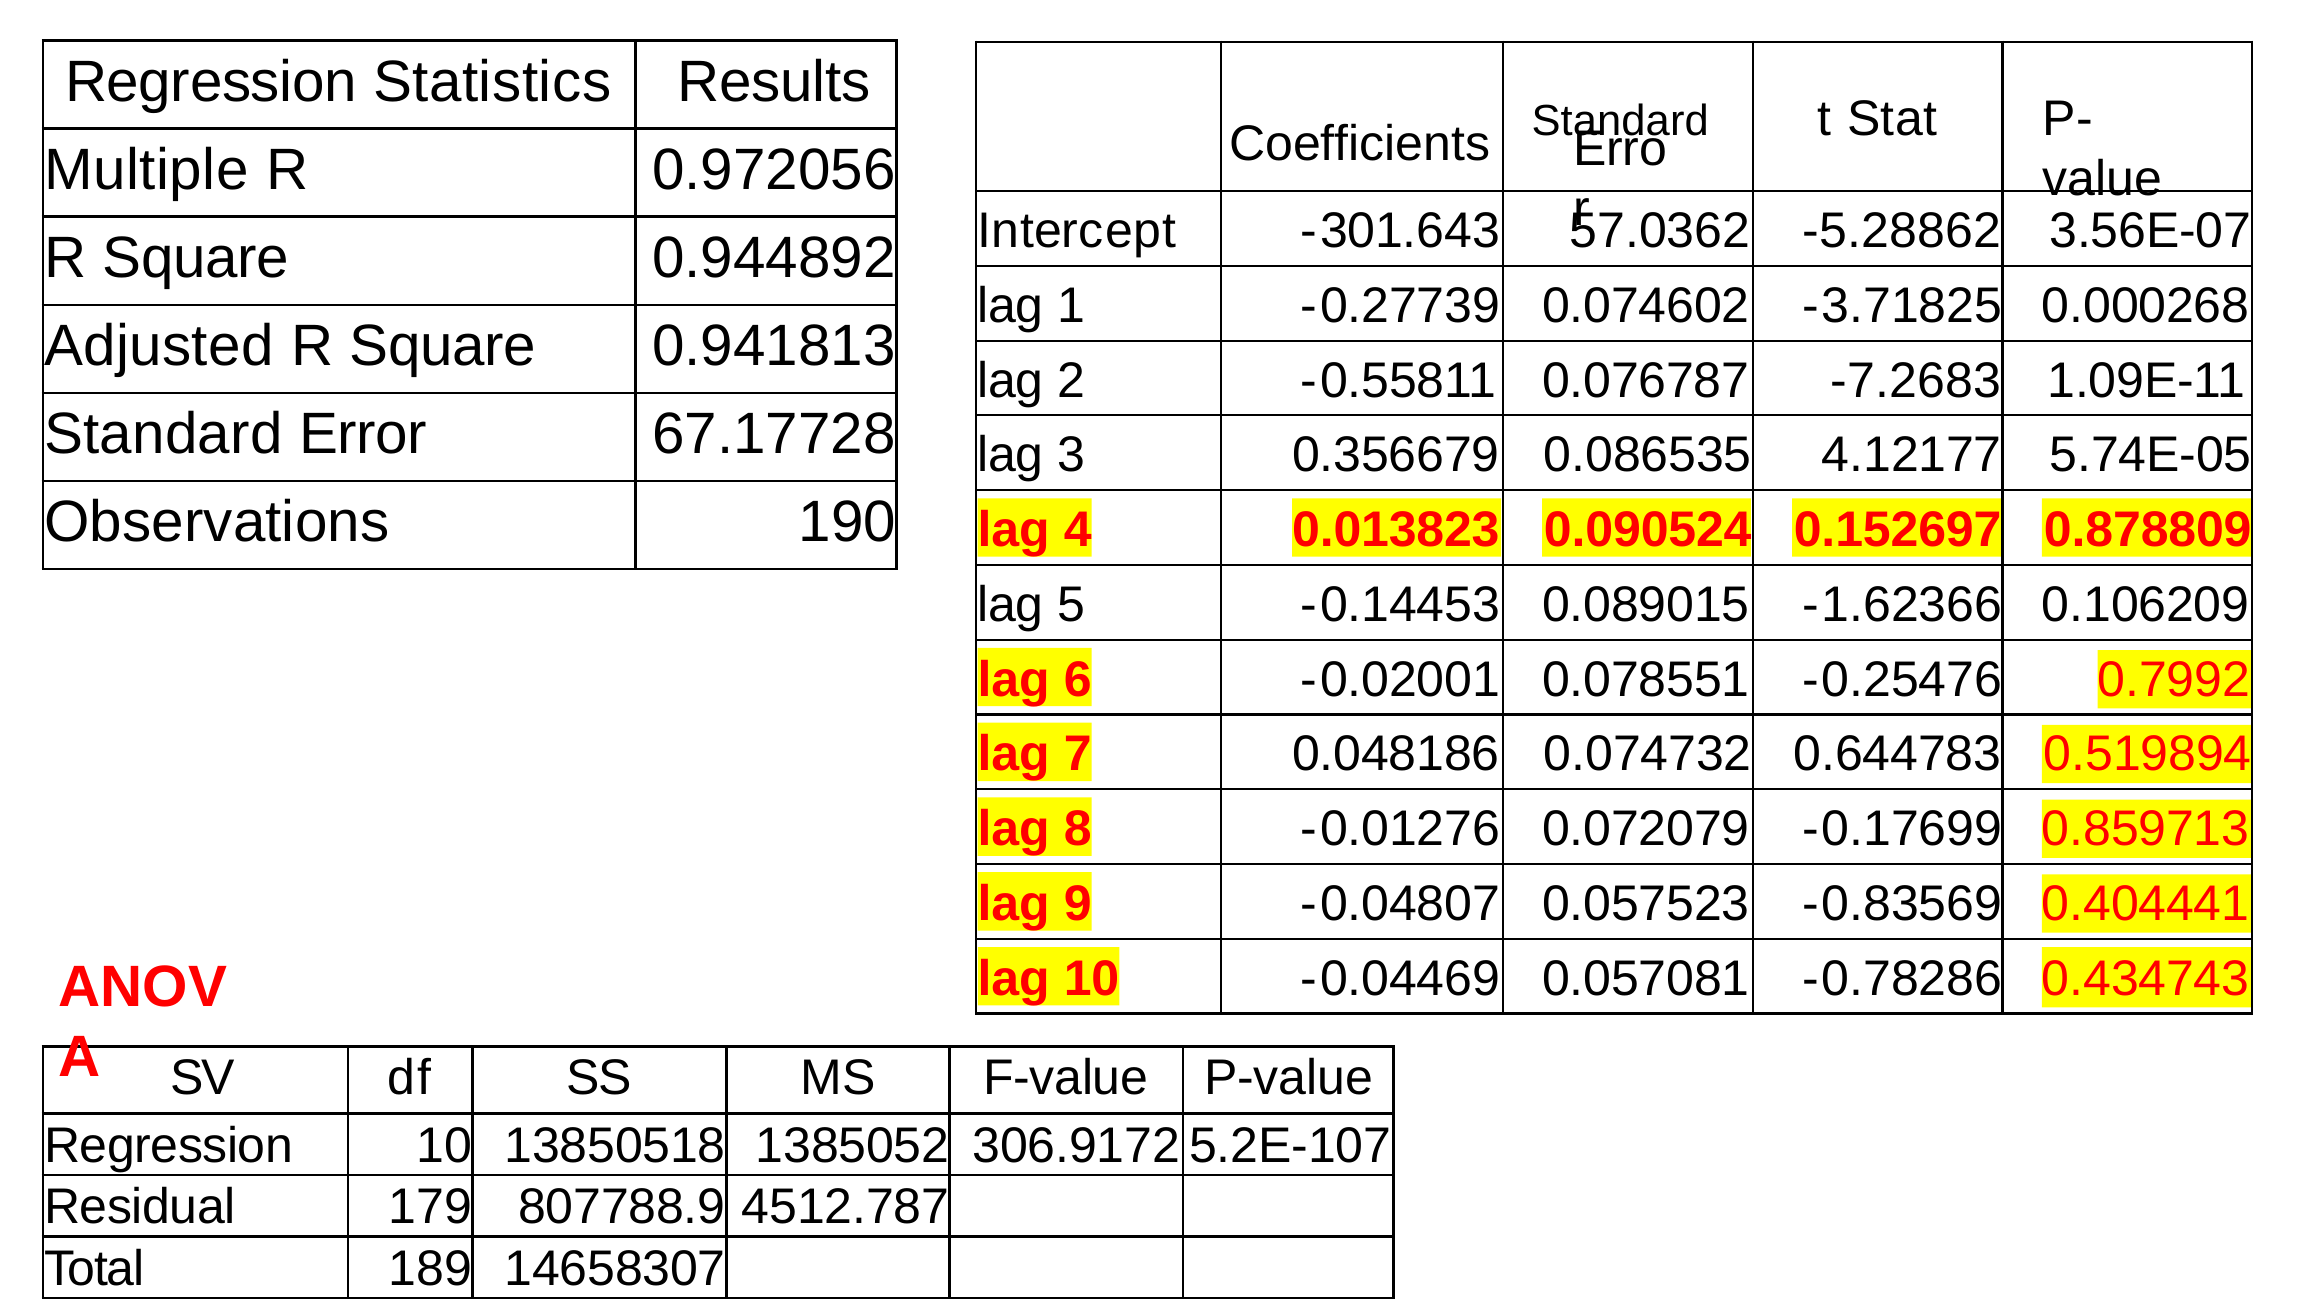

| Regression Statistics | Results |
| --- | --- |
| Multiple R | 0.972056 |
| R Square | 0.944892 |
| Adjusted R Square | 0.941813 |
| Standard Error | 67.17728 |
| Observations | 190 |

# Coefficients	Standard
t Stat
P-value
Error
Intercept
-301.643
57.0362	-5.28862	3.56E-07
lag 1
-0.27739
0.074602	-3.71825
0.000268
lag 2
-0.55811
0.076787	-7.2683
1.09E-11
lag 3
0.356679	0.086535	4.12177	5.74E-05
lag 4
0.013823	0.090524	0.152697	0.878809

lag 5
-0.14453
0.089015	-1.62366
0.106209
lag 6
-0.02001
0.078551	-0.25476
0.7992

lag 7
0.048186	0.074732	0.644783	0.519894

lag 8
-0.01276
0.072079	-0.17699
0.859713

lag 9
-0.04807
0.057523	-0.83569
0.404441

lag 10
-0.04469
0.057081	-0.78286
0.434743
ANOVA

| SV | df | SS | MS | F-value | P-value |
| --- | --- | --- | --- | --- | --- |
| Regression | 10 | 13850518 | 1385052 | 306.9172 | 5.2E-107 |
| Residual | 179 | 807788.9 | 4512.787 |  |  |
| Total | 189 | 14658307 |  |  |  |